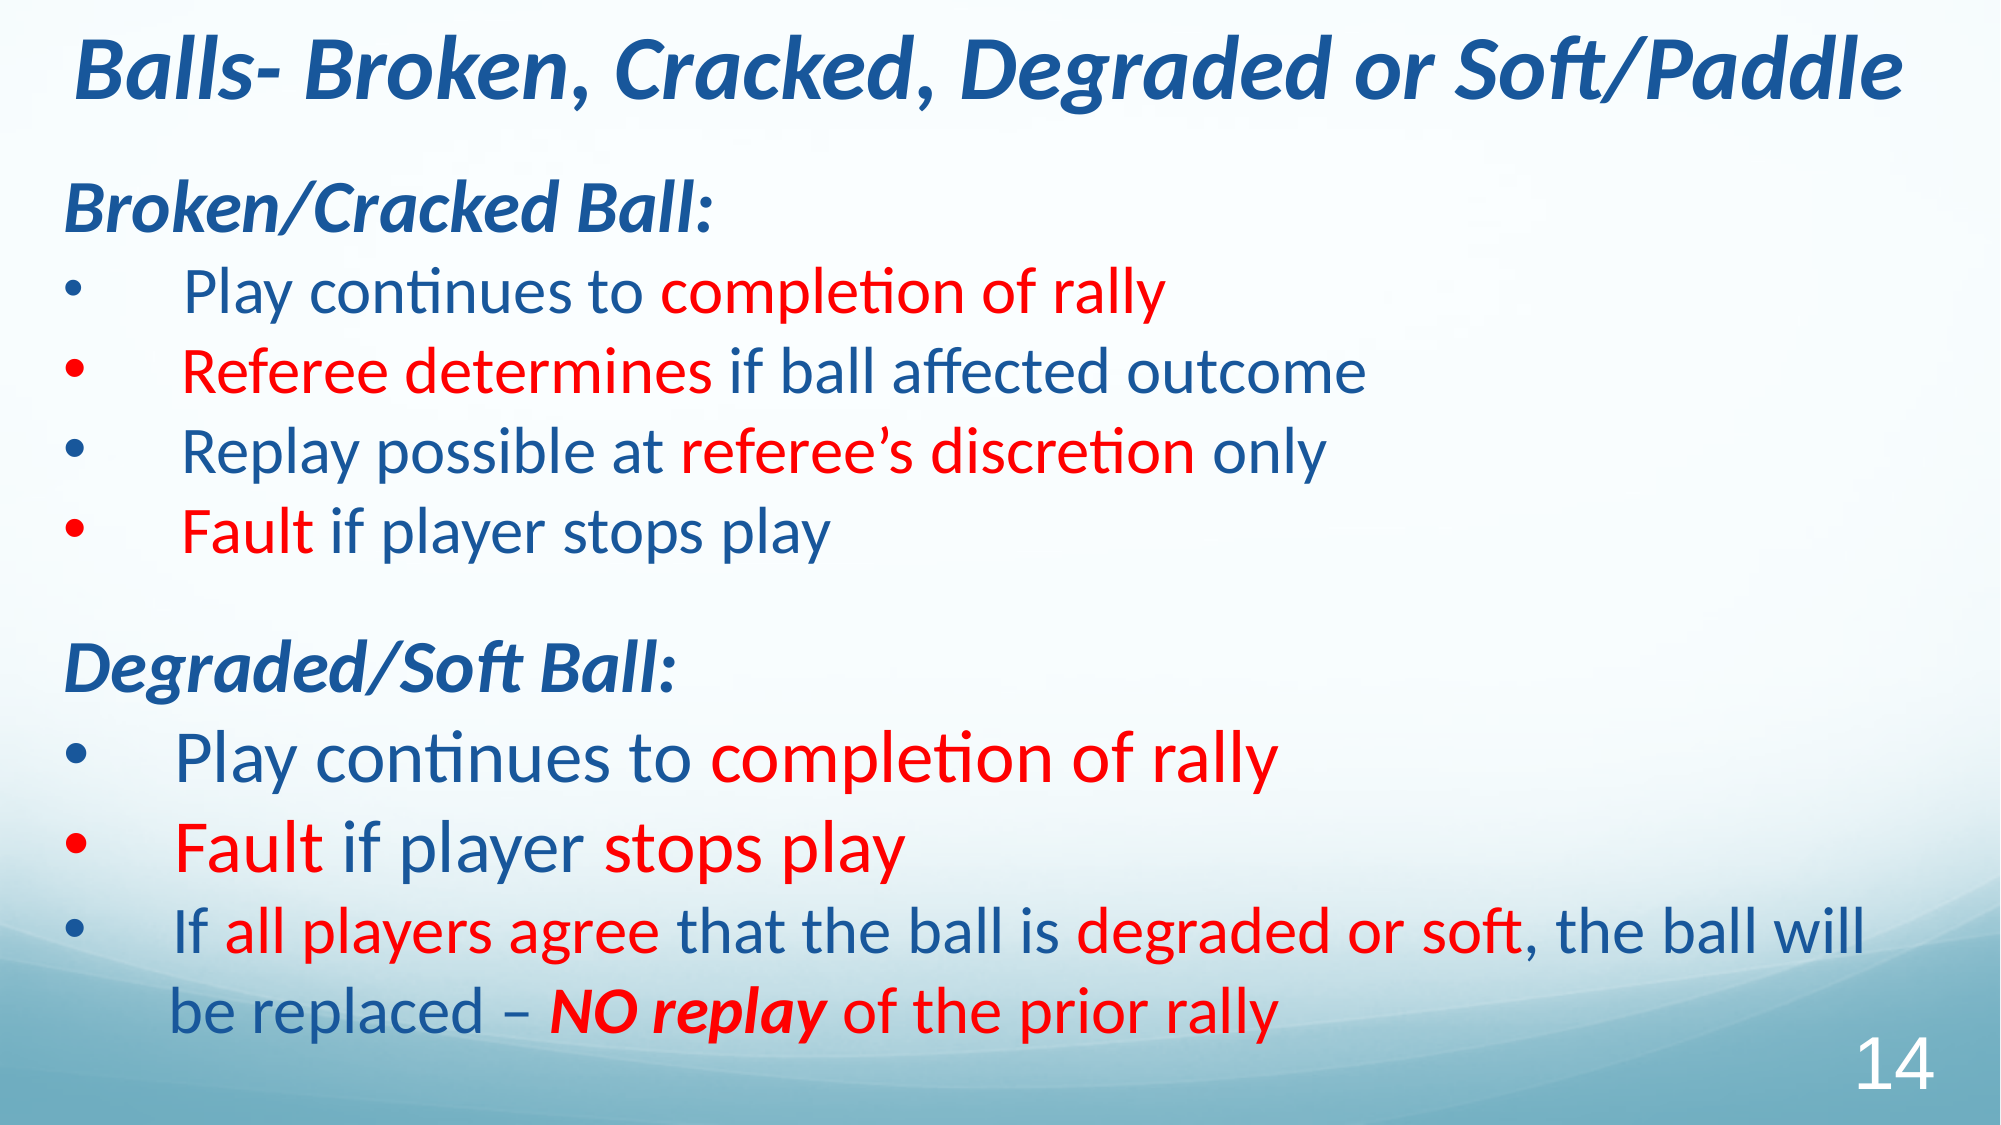

Balls- Broken, Cracked, Degraded or Soft/Paddle

Broken/Cracked Ball:
  Play continues to completion of rally
Referee determines if ball affected outcome
Replay possible at referee’s discretion only
Fault if player stops play

Degraded/Soft Ball:
 Play continues to completion of rally
 Fault if player stops play
 If all players agree that the ball is degraded or soft, the ball will
       be replaced – NO replay of the prior rally

14